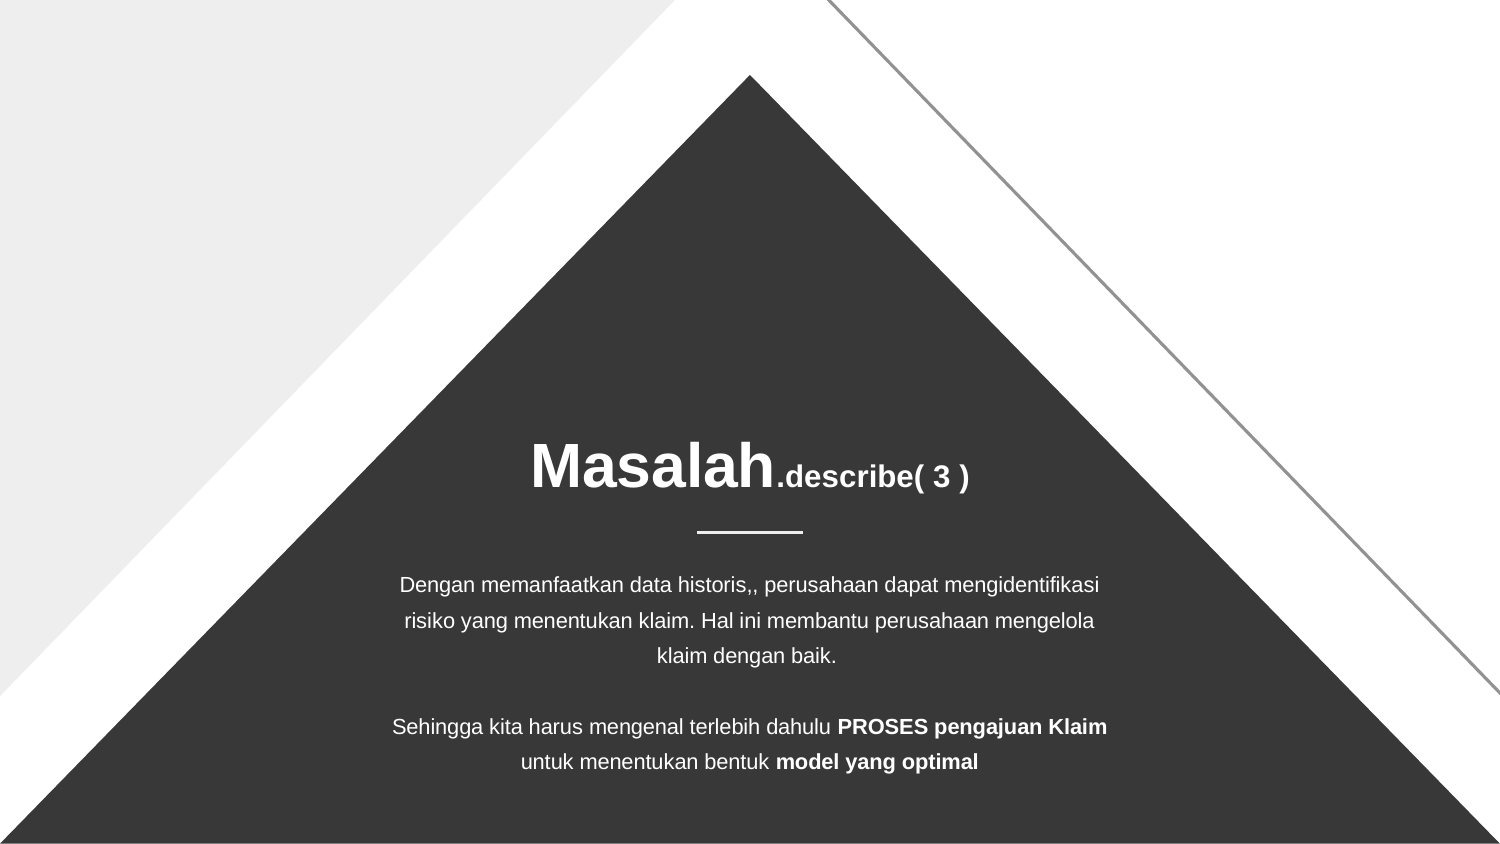

# Masalah.describe( 3 )
Dengan memanfaatkan data historis,, perusahaan dapat mengidentifikasi risiko yang menentukan klaim. Hal ini membantu perusahaan mengelola klaim dengan baik.

Sehingga kita harus mengenal terlebih dahulu PROSES pengajuan Klaim untuk menentukan bentuk model yang optimal